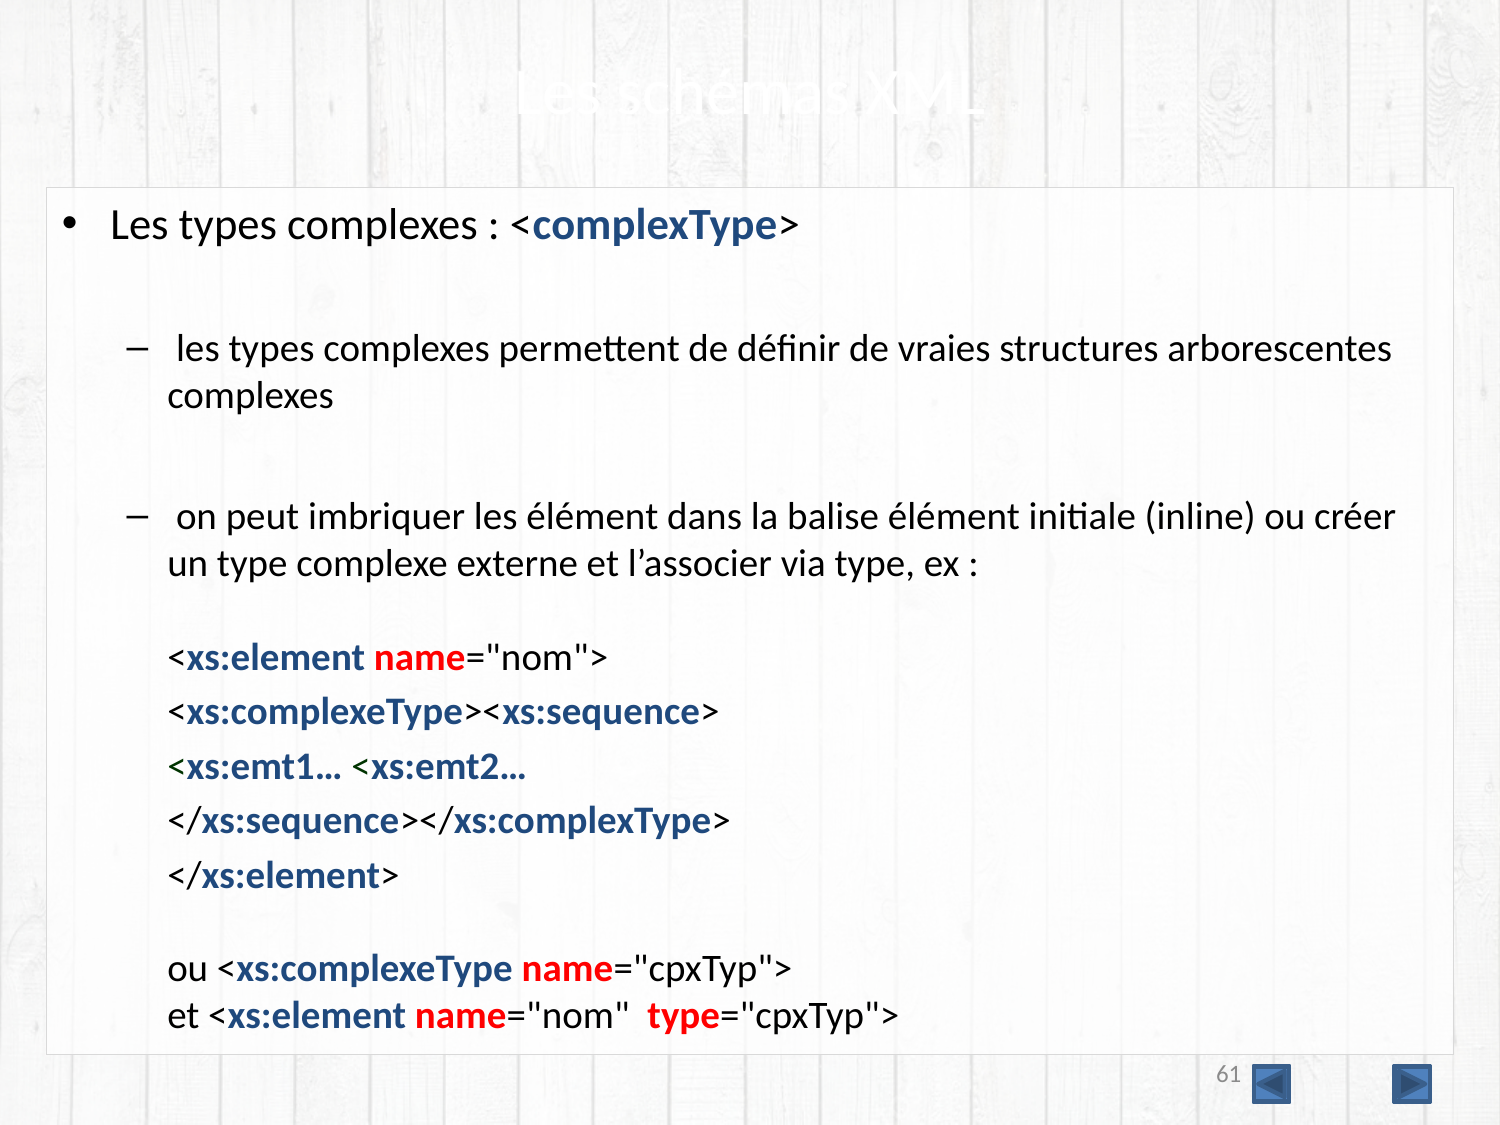

# Les schémas XML
Les types complexes : <complexType>

 les types complexes permettent de définir de vraies structures arborescentes complexes

 on peut imbriquer les élément dans la balise élément initiale (inline) ou créer un type complexe externe et l’associer via type, ex :
<xs:element name="nom">
			<xs:complexeType><xs:sequence>
				<xs:emt1… <xs:emt2…
			</xs:sequence></xs:complexType>
	</xs:element>
ou <xs:complexeType name="cpxTyp">
et <xs:element name="nom"  type="cpxTyp">
61